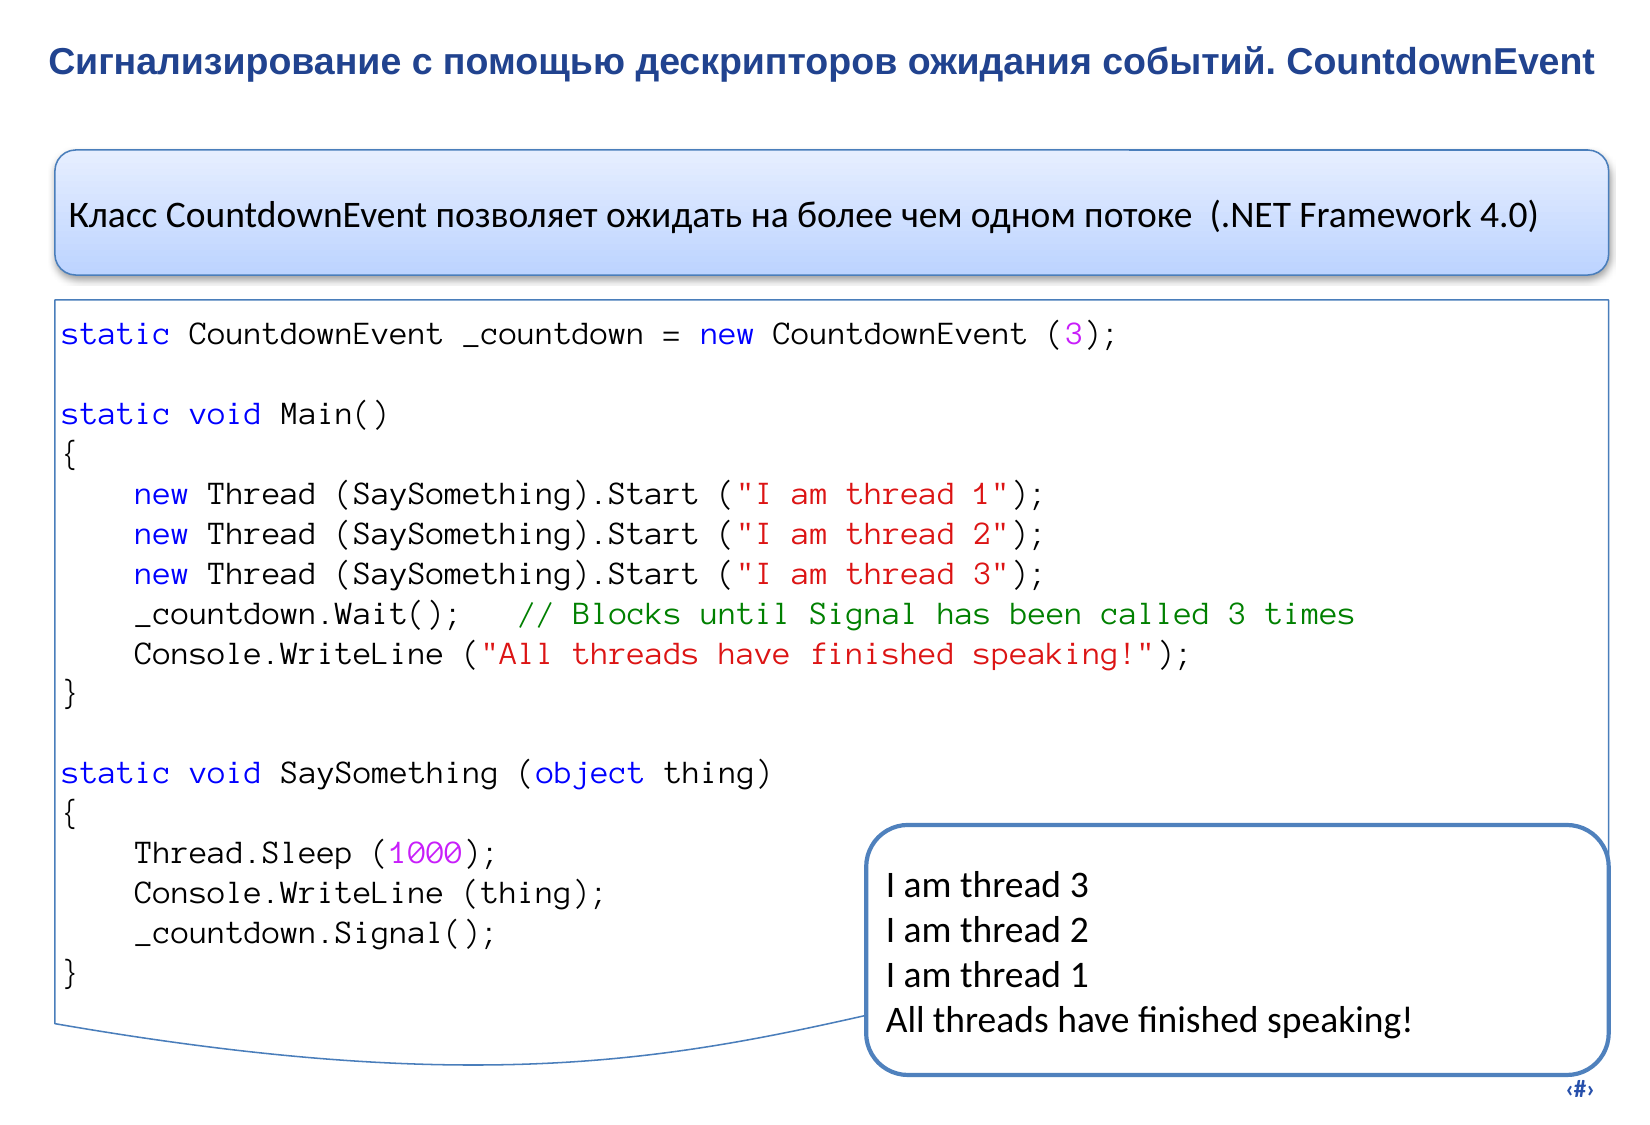

# Сигнализирование с помощью дескрипторов ожидания событий. CountdownEvent

Класс CountdownEvent позволяет ожидать на более чем одном потоке  (.NET Framework 4.0)

static CountdownEvent _countdown = new CountdownEvent (3);

static void Main()
{
    new Thread (SaySomething).Start ("I am thread 1");
    new Thread (SaySomething).Start ("I am thread 2");
    new Thread (SaySomething).Start ("I am thread 3");
    _countdown.Wait();   // Blocks until Signal has been called 3 times
    Console.WriteLine ("All threads have finished speaking!");
}

static void SaySomething (object thing)
{
    Thread.Sleep (1000);
    Console.WriteLine (thing);
    _countdown.Signal();
}

I am thread 3
I am thread 2
I am thread 1
All threads have finished speaking!